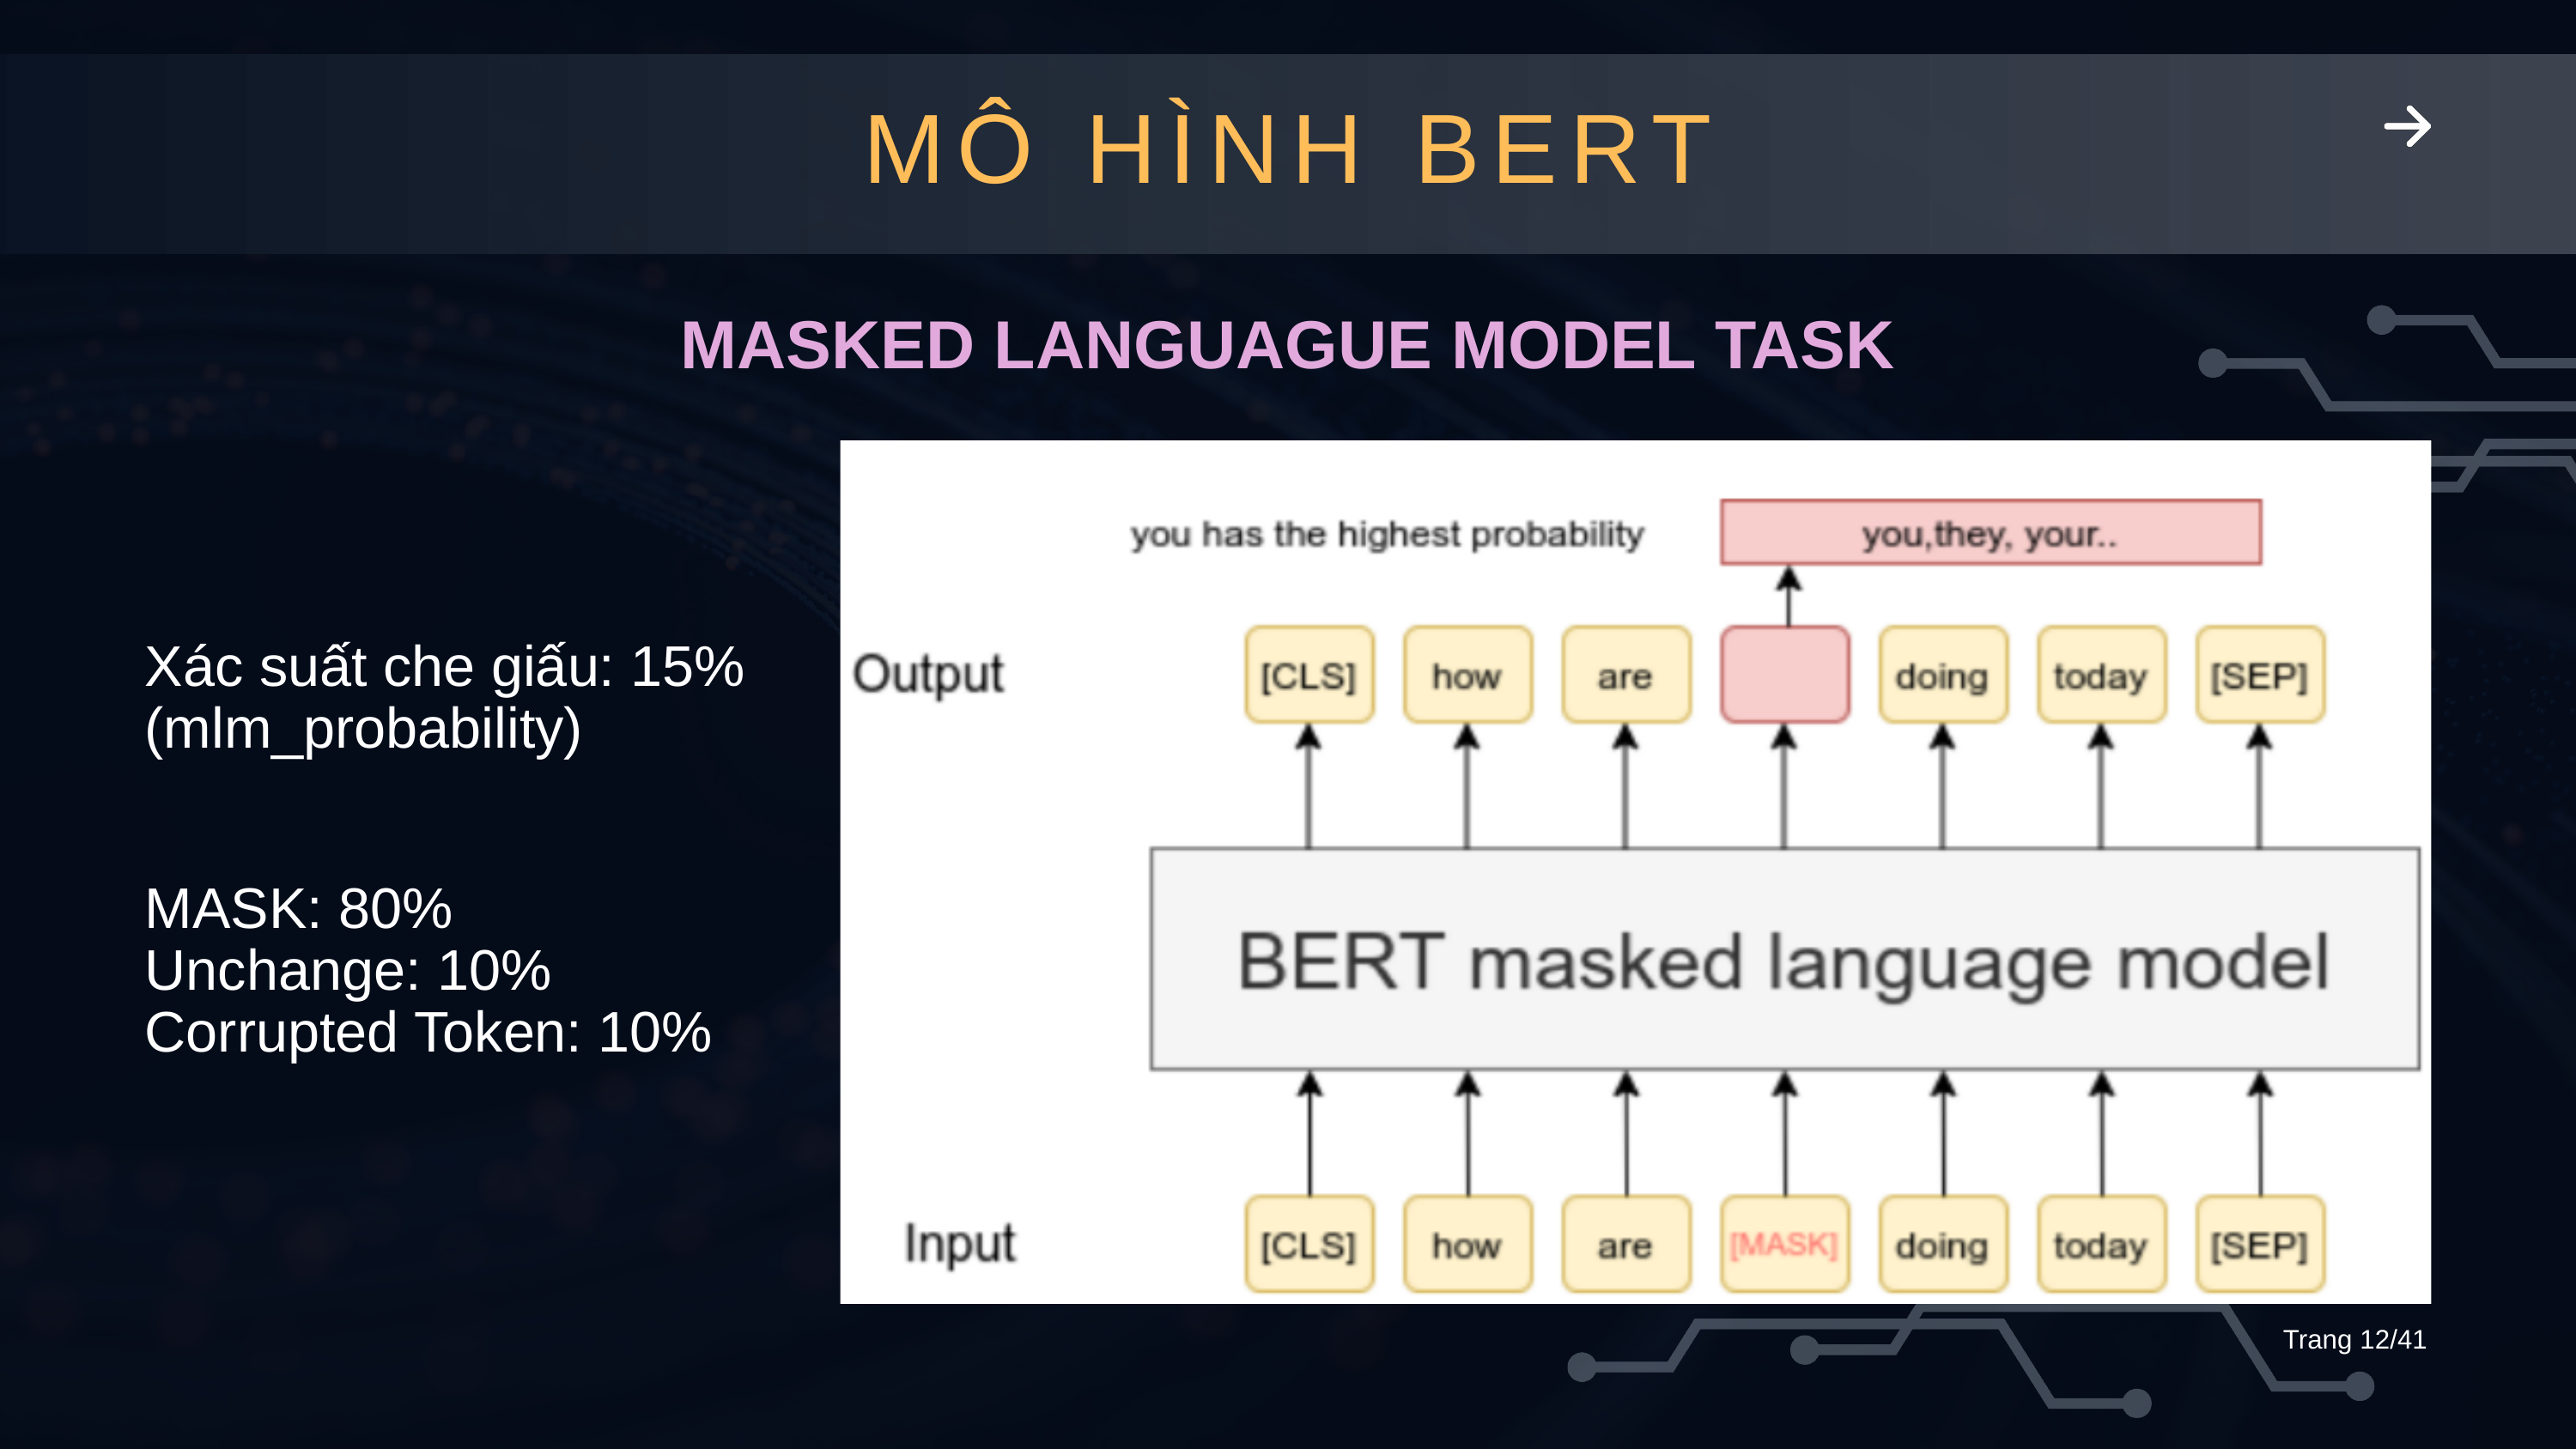

MÔ HÌNH BERT

MASKED LANGUAGUE MODEL TASK

Xác suất che giấu: 15%
(mlm_probability)
MASK: 80%
Unchange: 10%
Corrupted Token: 10%

Trang 12/41